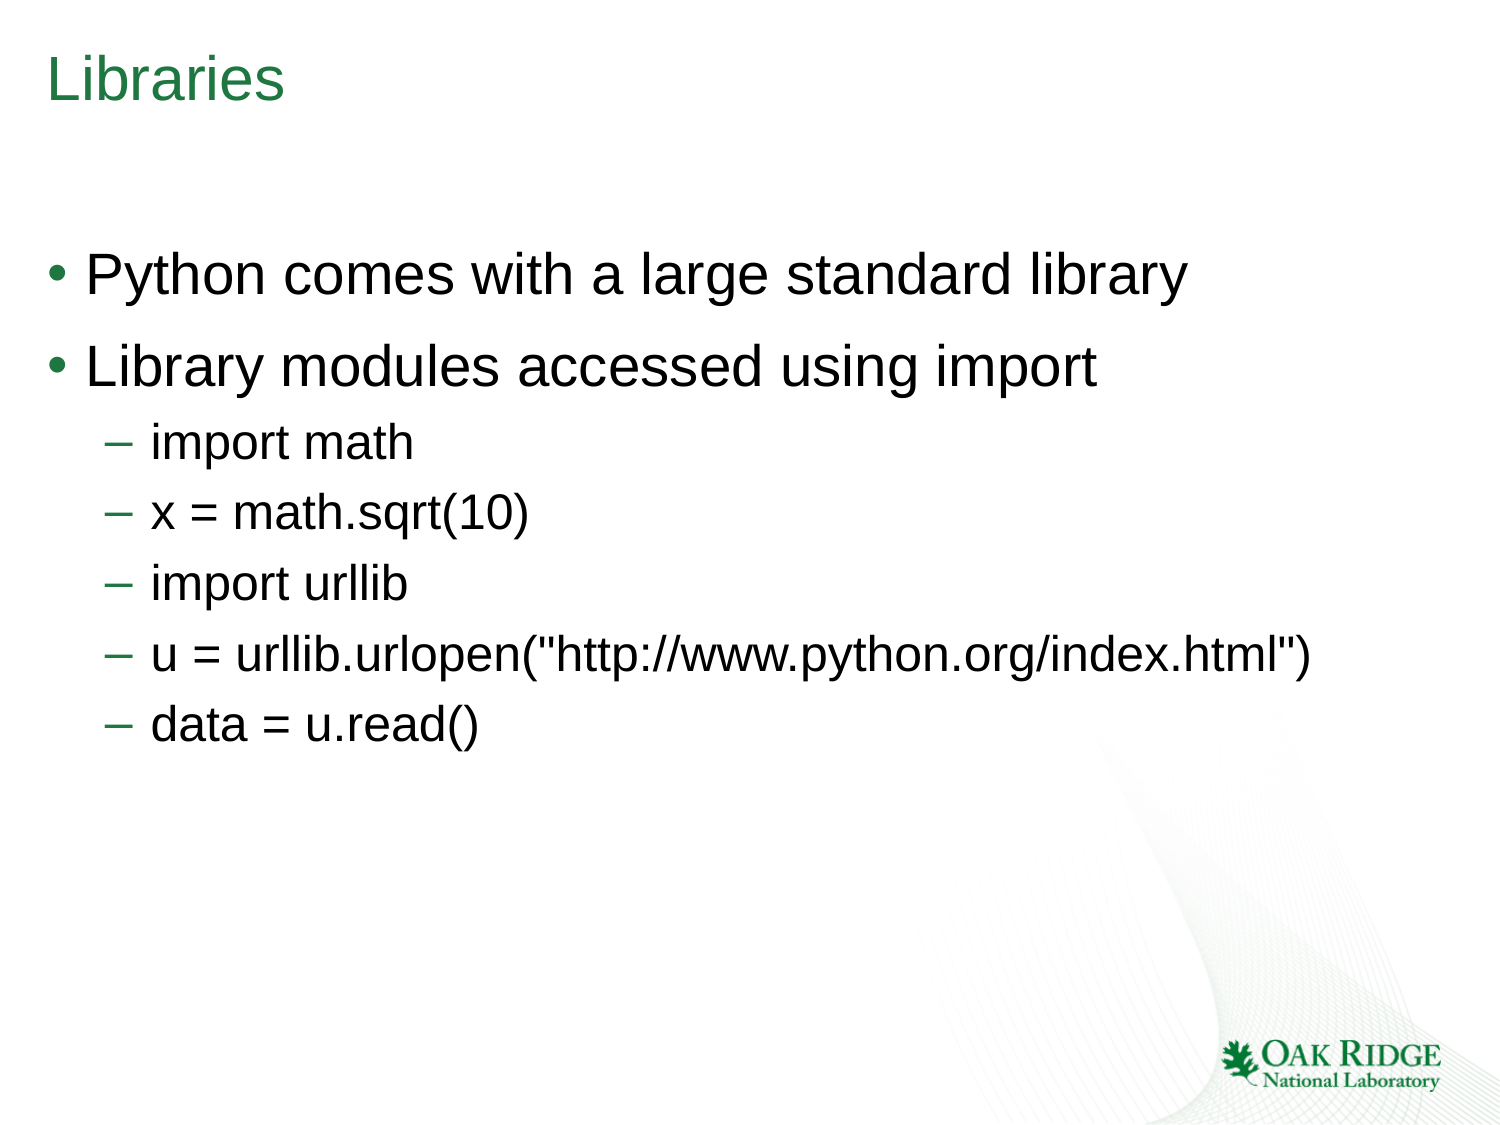

# Libraries
Python comes with a large standard library
Library modules accessed using import
import math
x = math.sqrt(10)
import urllib
u = urllib.urlopen("http://www.python.org/index.html")
data = u.read()